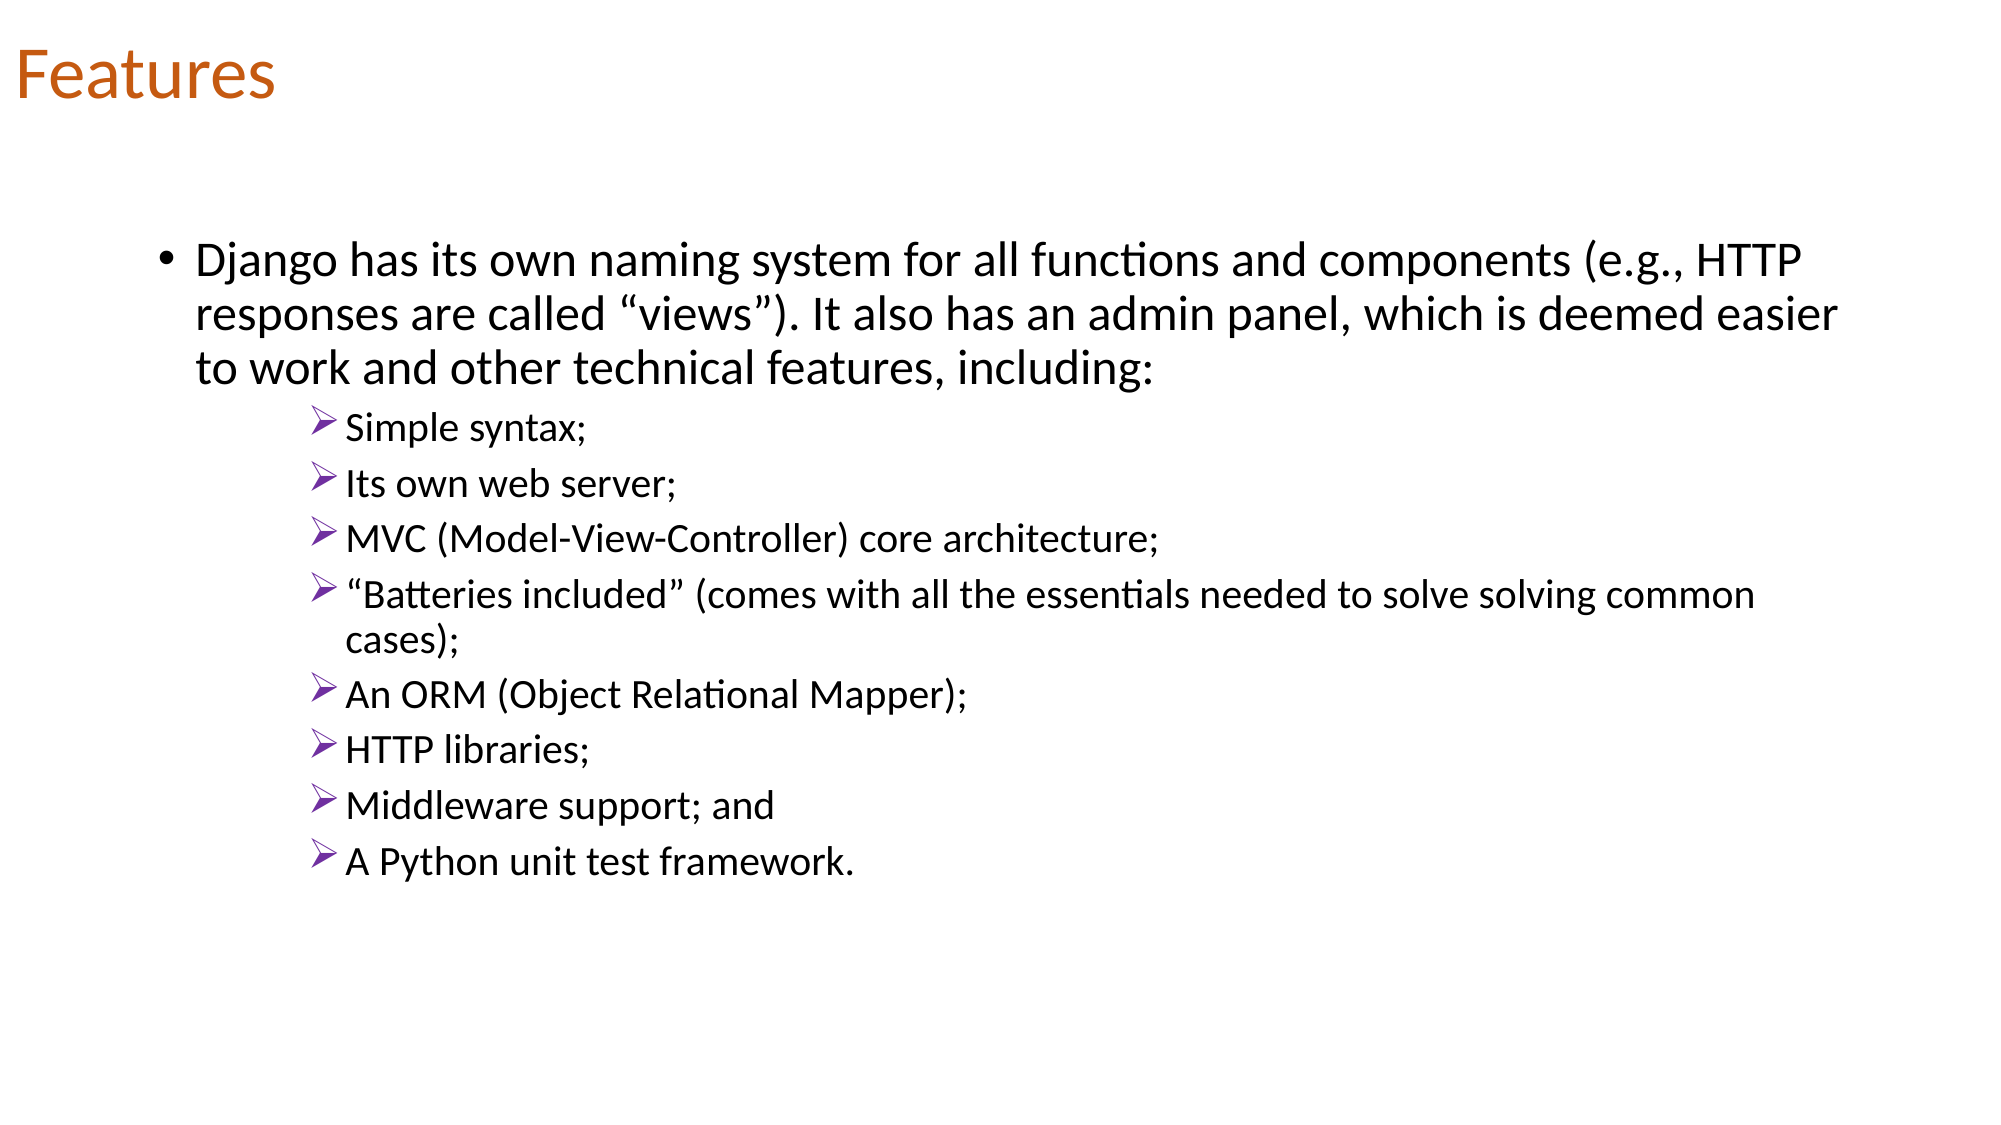

# Features
Django has its own naming system for all functions and components (e.g., HTTP responses are called “views”). It also has an admin panel, which is deemed easier to work and other technical features, including:
Simple syntax;
Its own web server;
MVC (Model-View-Controller) core architecture;
“Batteries included” (comes with all the essentials needed to solve solving common cases);
An ORM (Object Relational Mapper);
HTTP libraries;
Middleware support; and
A Python unit test framework.